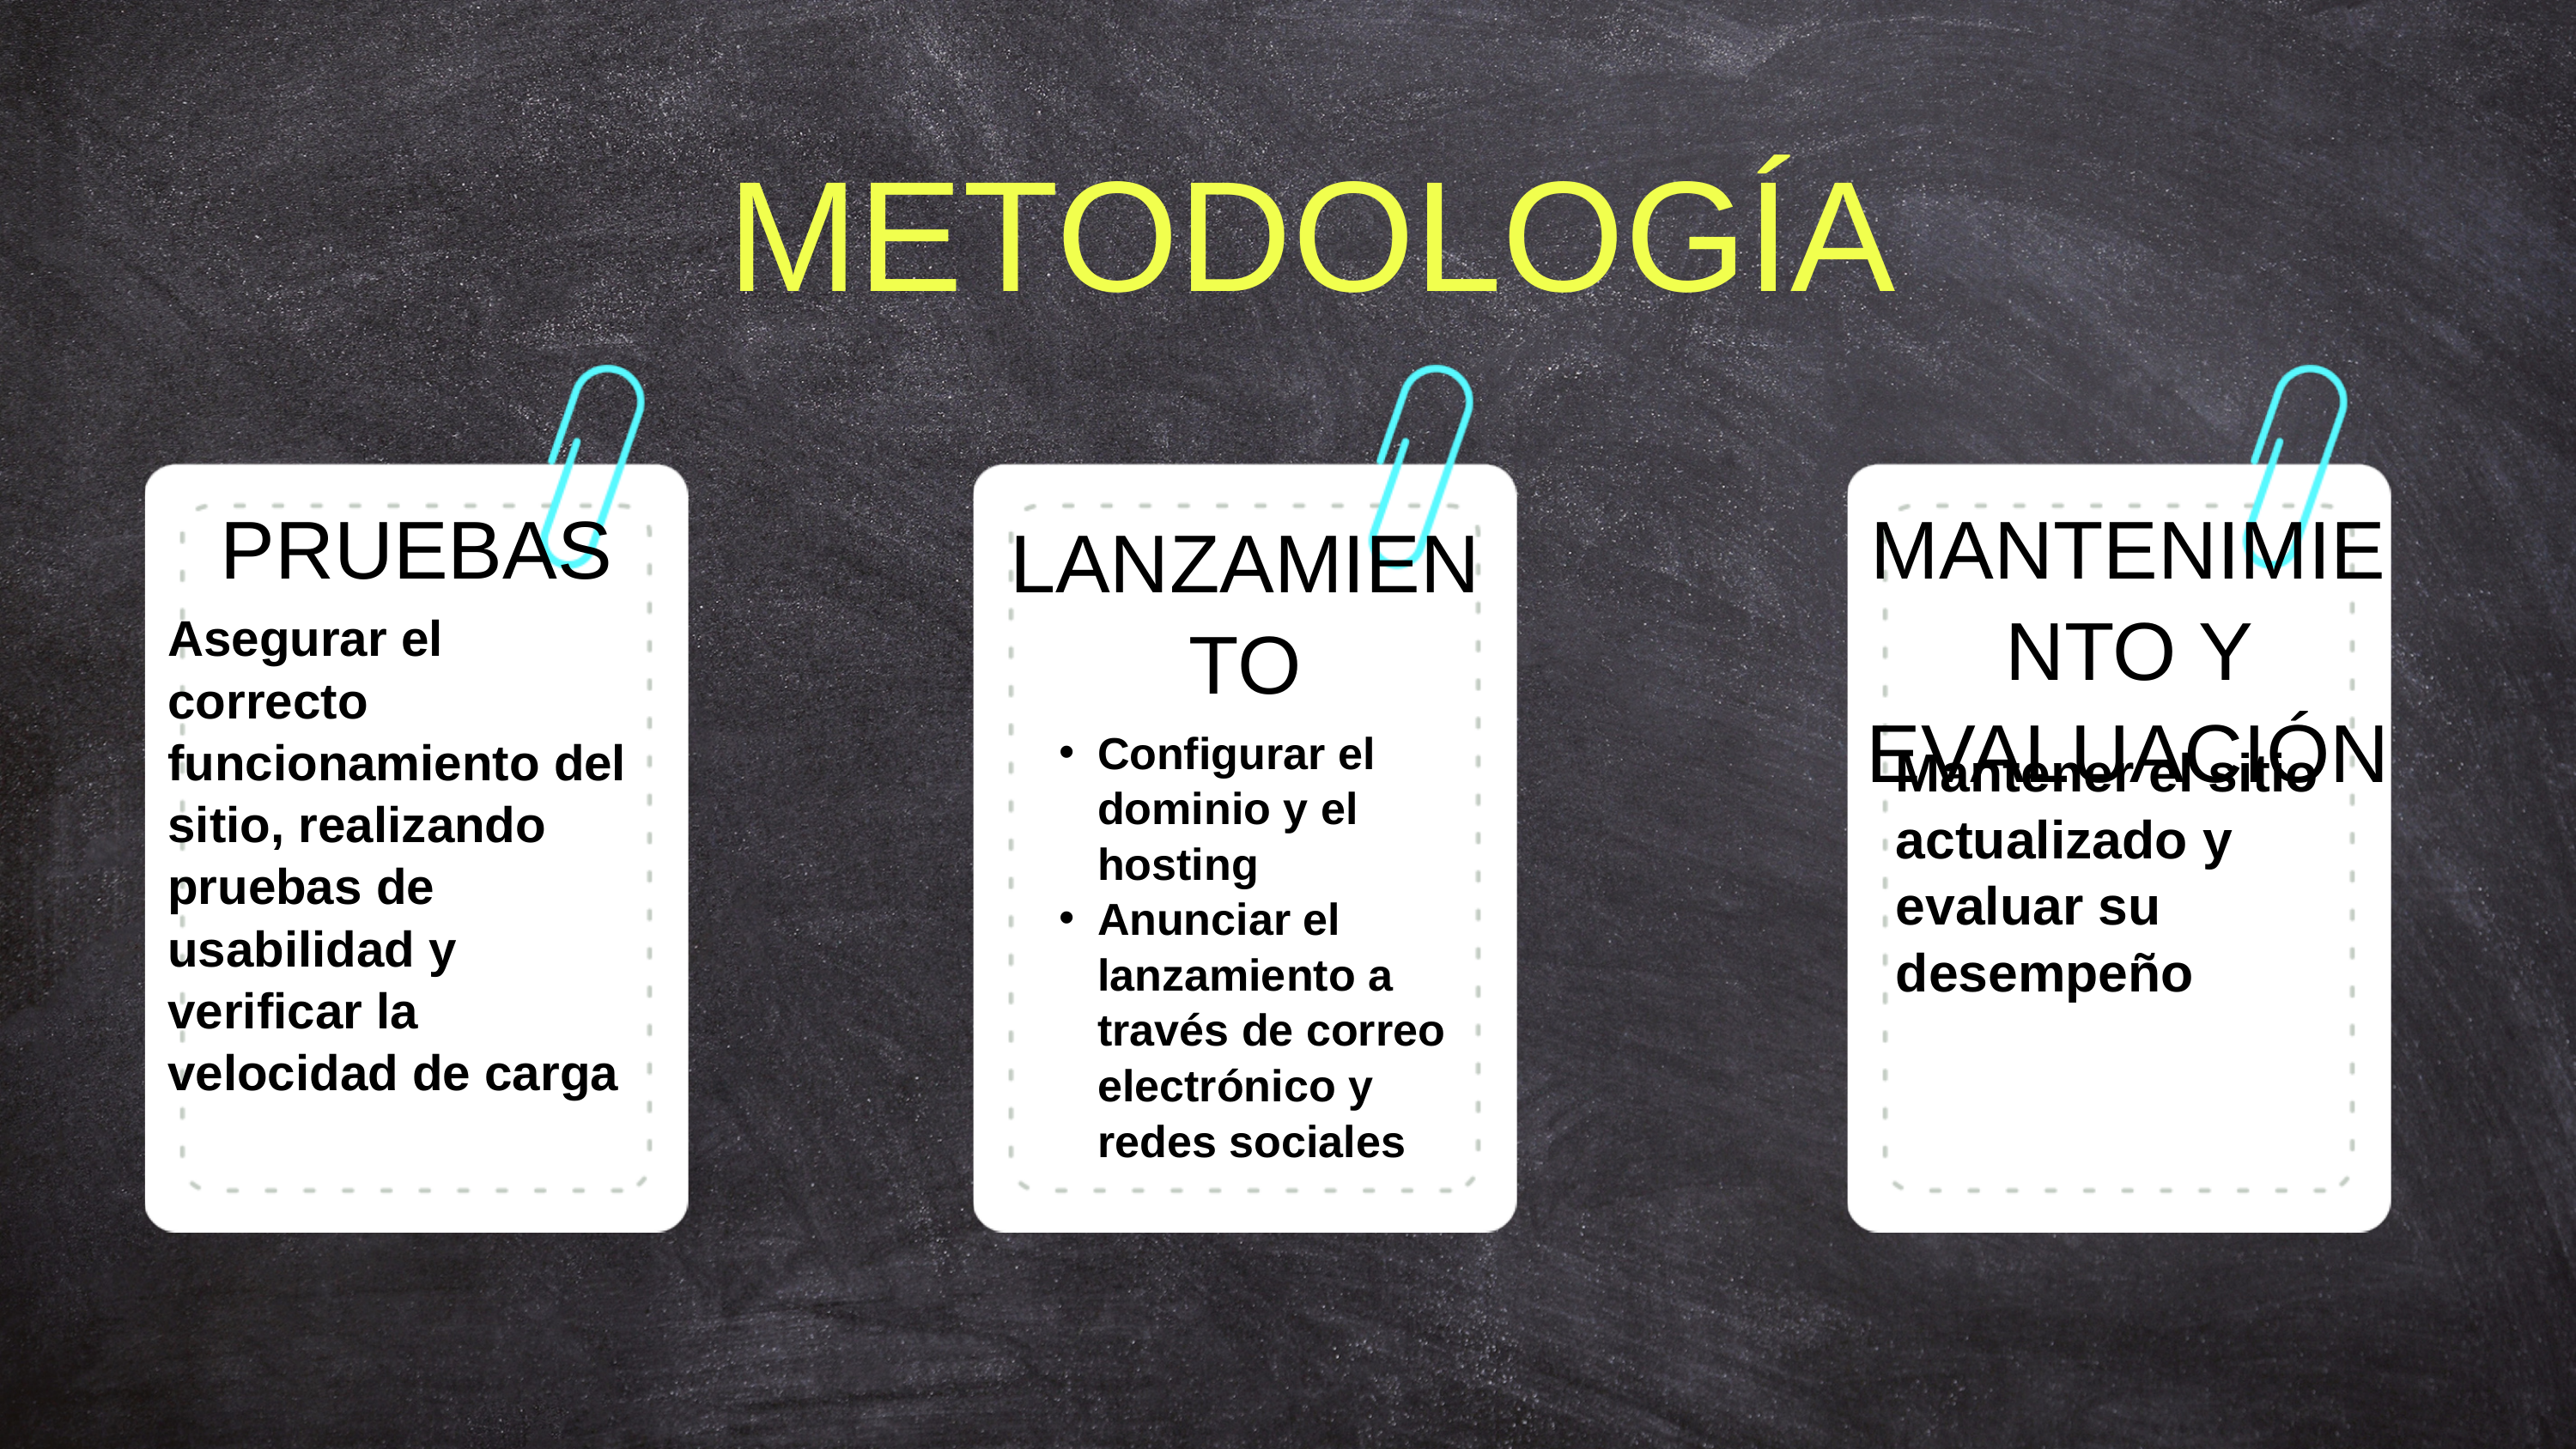

METODOLOGÍA

PRUEBAS
MANTENIMIENTO Y EVALUACIÓN
LANZAMIENTO
Asegurar el correcto funcionamiento del sitio, realizando pruebas de usabilidad y verificar la velocidad de carga
Configurar el dominio y el hosting
Anunciar el lanzamiento a través de correo electrónico y redes sociales
Mantener el sitio actualizado y evaluar su desempeño